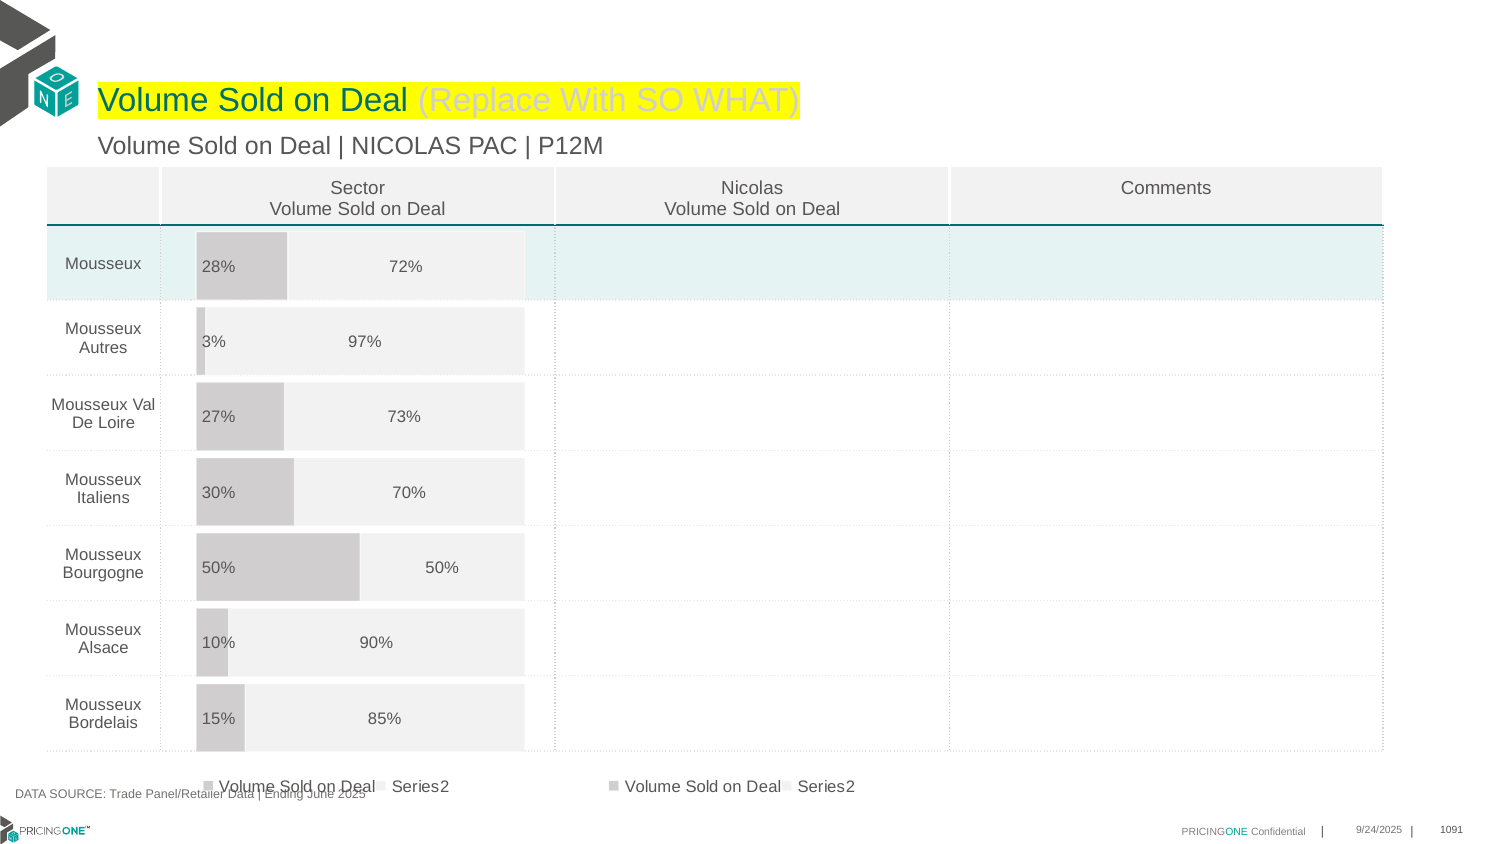

# Volume Sold on Deal (Replace With SO WHAT)
Volume Sold on Deal | NICOLAS PAC | P12M
|  | Sector Volume Sold on Deal | Nicolas Volume Sold on Deal | Comments |
| --- | --- | --- | --- |
| Mousseux |  |  |  |
| Mousseux Autres |  |  |  |
| Mousseux Val De Loire |  |  |  |
| Mousseux Italiens |  |  |  |
| Mousseux Bourgogne |  |  |  |
| Mousseux Alsace |  |  |  |
| Mousseux Bordelais |  |  |  |

Data Source | Nielsen | Ending Mar 2022

### Chart

| Category | Volume Sold on Deal |  |
|---|---|---|
| Mousseux Total | 0.28 | 0.72 |
| Mousseux Autres | 0.03 | 0.97 |
| Mousseux Val De Loire | 0.27 | 0.73 |
| Mousseux Italiens | 0.3 | 0.7 |
| Mousseux Bourgogne | 0.5 | 0.5 |
| Mousseux Alsace | 0.1 | 0.9 |
| Mousseux Bordelais | 0.15 | 0.85 |

### Chart

| Category | Volume Sold on Deal |  |
|---|---|---|
| Mousseux Total | None | None |
| Mousseux Autres | None | None |
| Mousseux Val De Loire | None | None |
| Mousseux Italiens | None | None |
| Mousseux Bourgogne | None | None |
| Mousseux Alsace | None | None |
| Mousseux Bordelais | None | None |
DATA SOURCE: Trade Panel/Retailer Data | Ending June 2025

9/24/2025
1091